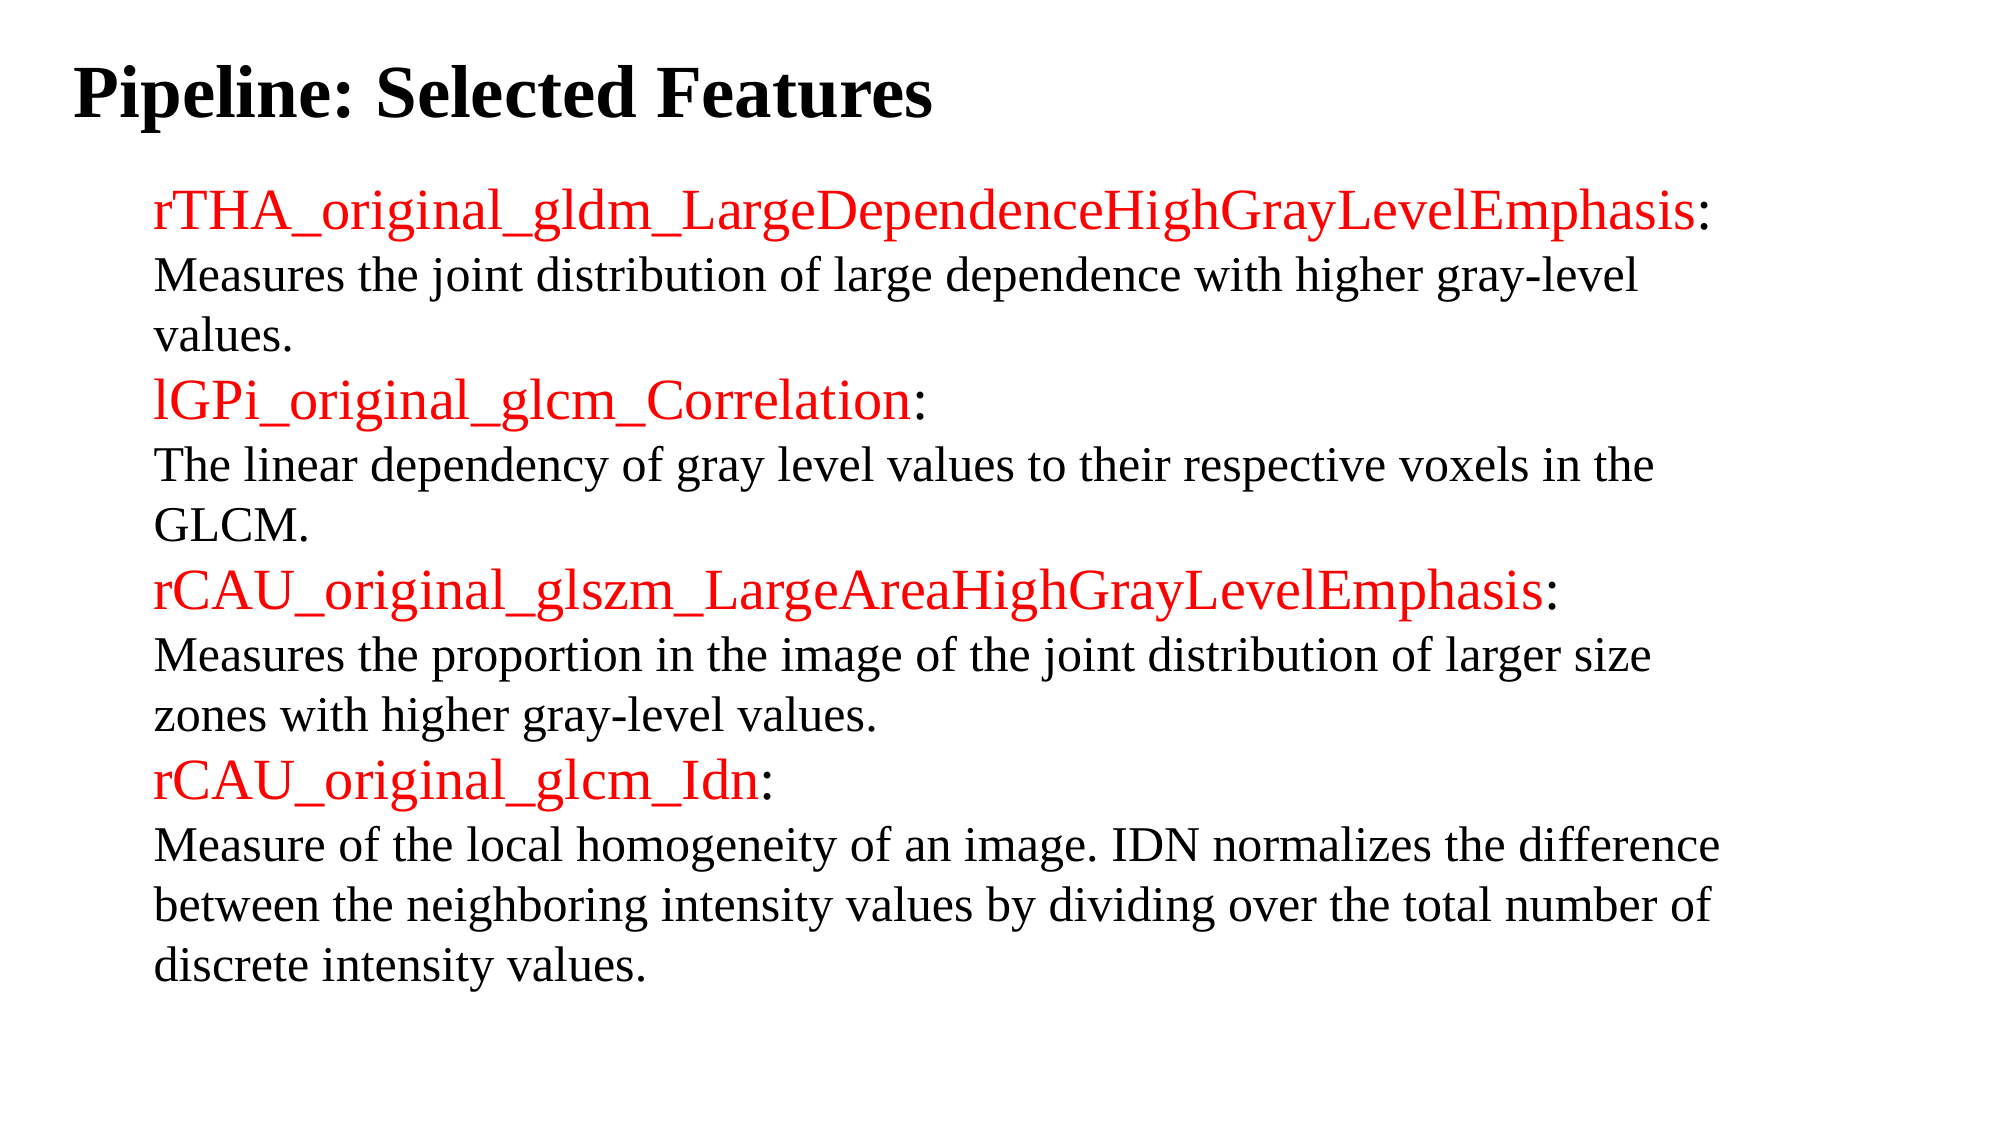

Pipeline: Selected Features
rTHA_original_gldm_LargeDependenceHighGrayLevelEmphasis:
Measures the joint distribution of large dependence with higher gray-level values.
lGPi_original_glcm_Correlation:
The linear dependency of gray level values to their respective voxels in the GLCM.
rCAU_original_glszm_LargeAreaHighGrayLevelEmphasis:
Measures the proportion in the image of the joint distribution of larger size zones with higher gray-level values.
rCAU_original_glcm_Idn:
Measure of the local homogeneity of an image. IDN normalizes the difference between the neighboring intensity values by dividing over the total number of discrete intensity values.